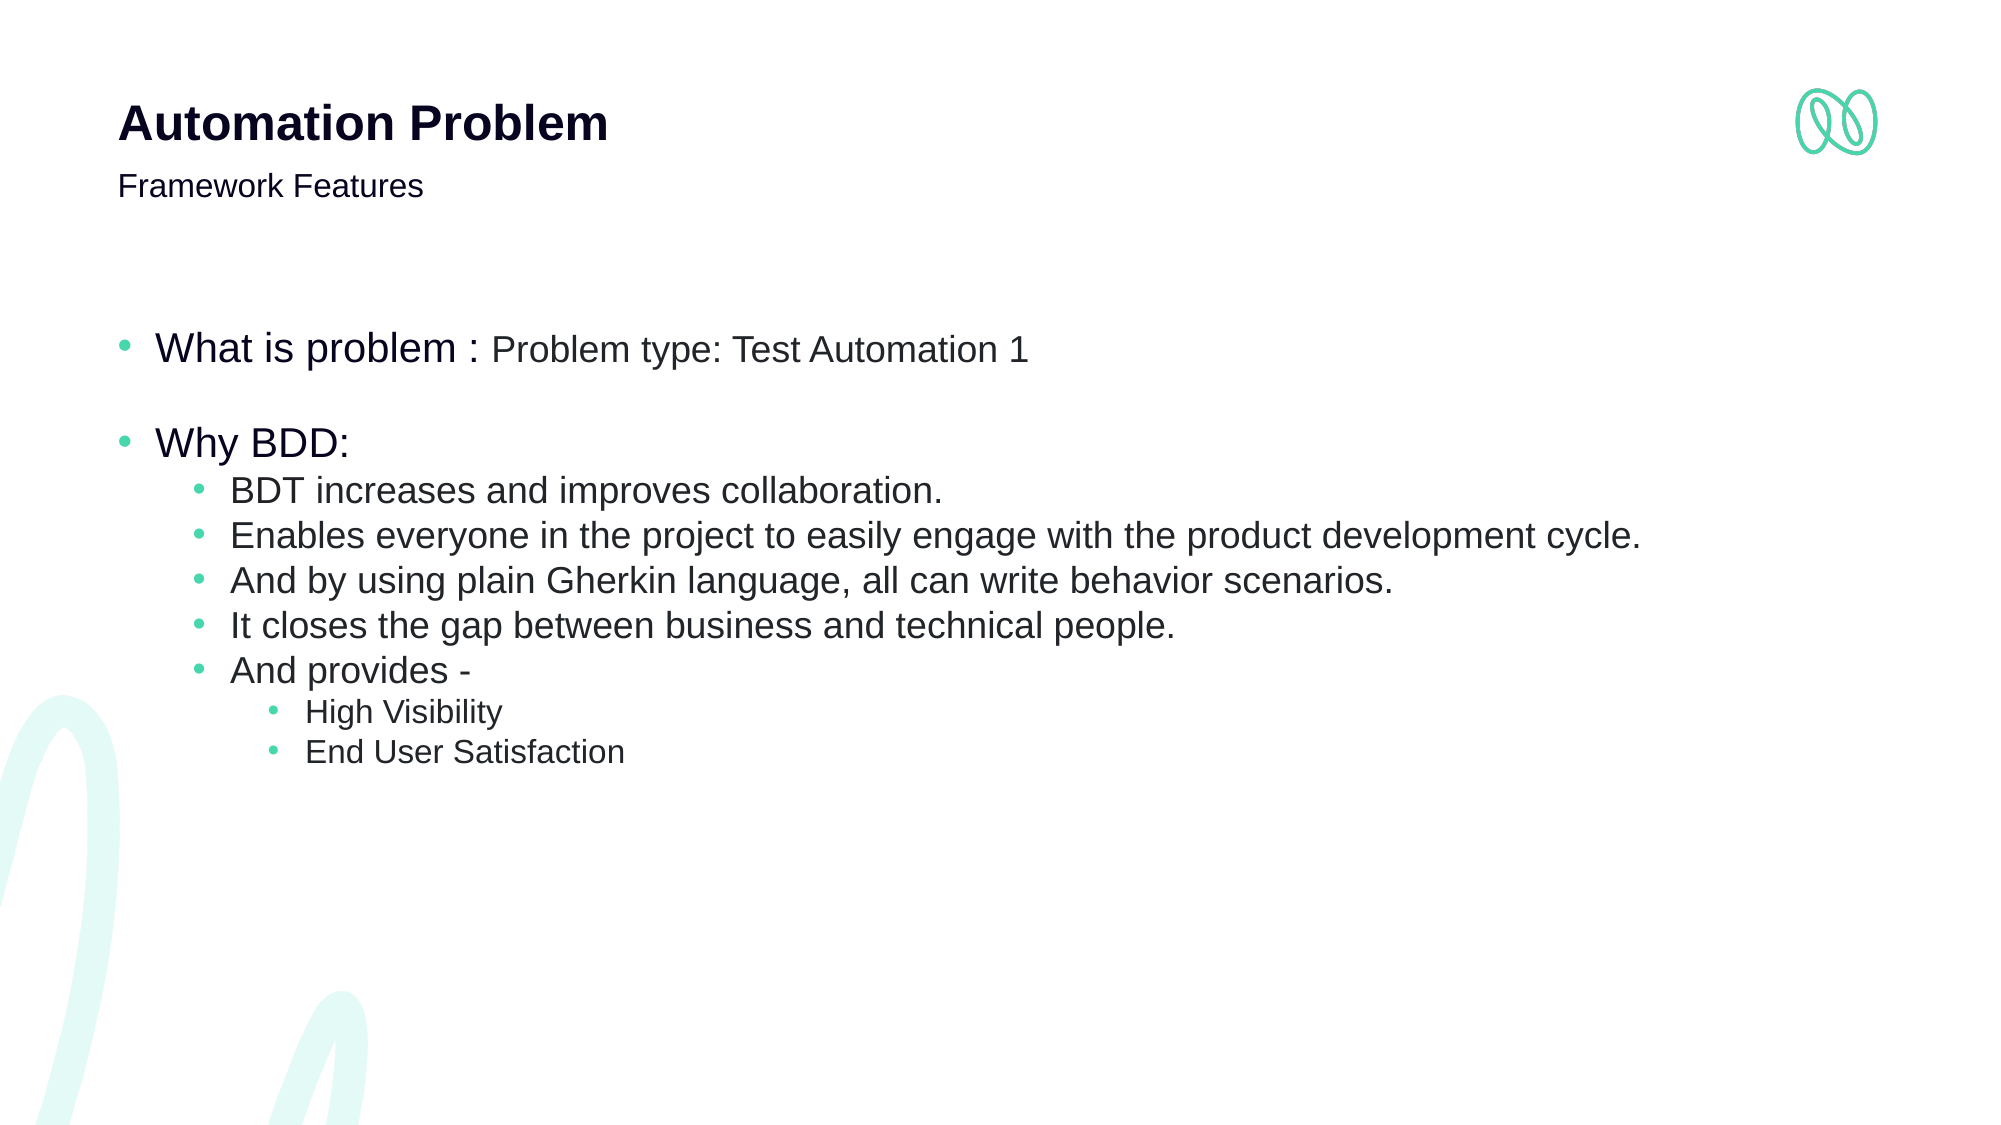

# Automation Problem
Framework Features

What is problem : Problem type: Test Automation 1

Why BDD:
BDT increases and improves collaboration. ​
Enables everyone in the project to easily engage with the product development cycle. ​
And by using plain Gherkin language, all can write behavior scenarios.​
It closes the gap between business and technical people.​
And provides -​
High Visibility​
End User Satisfaction